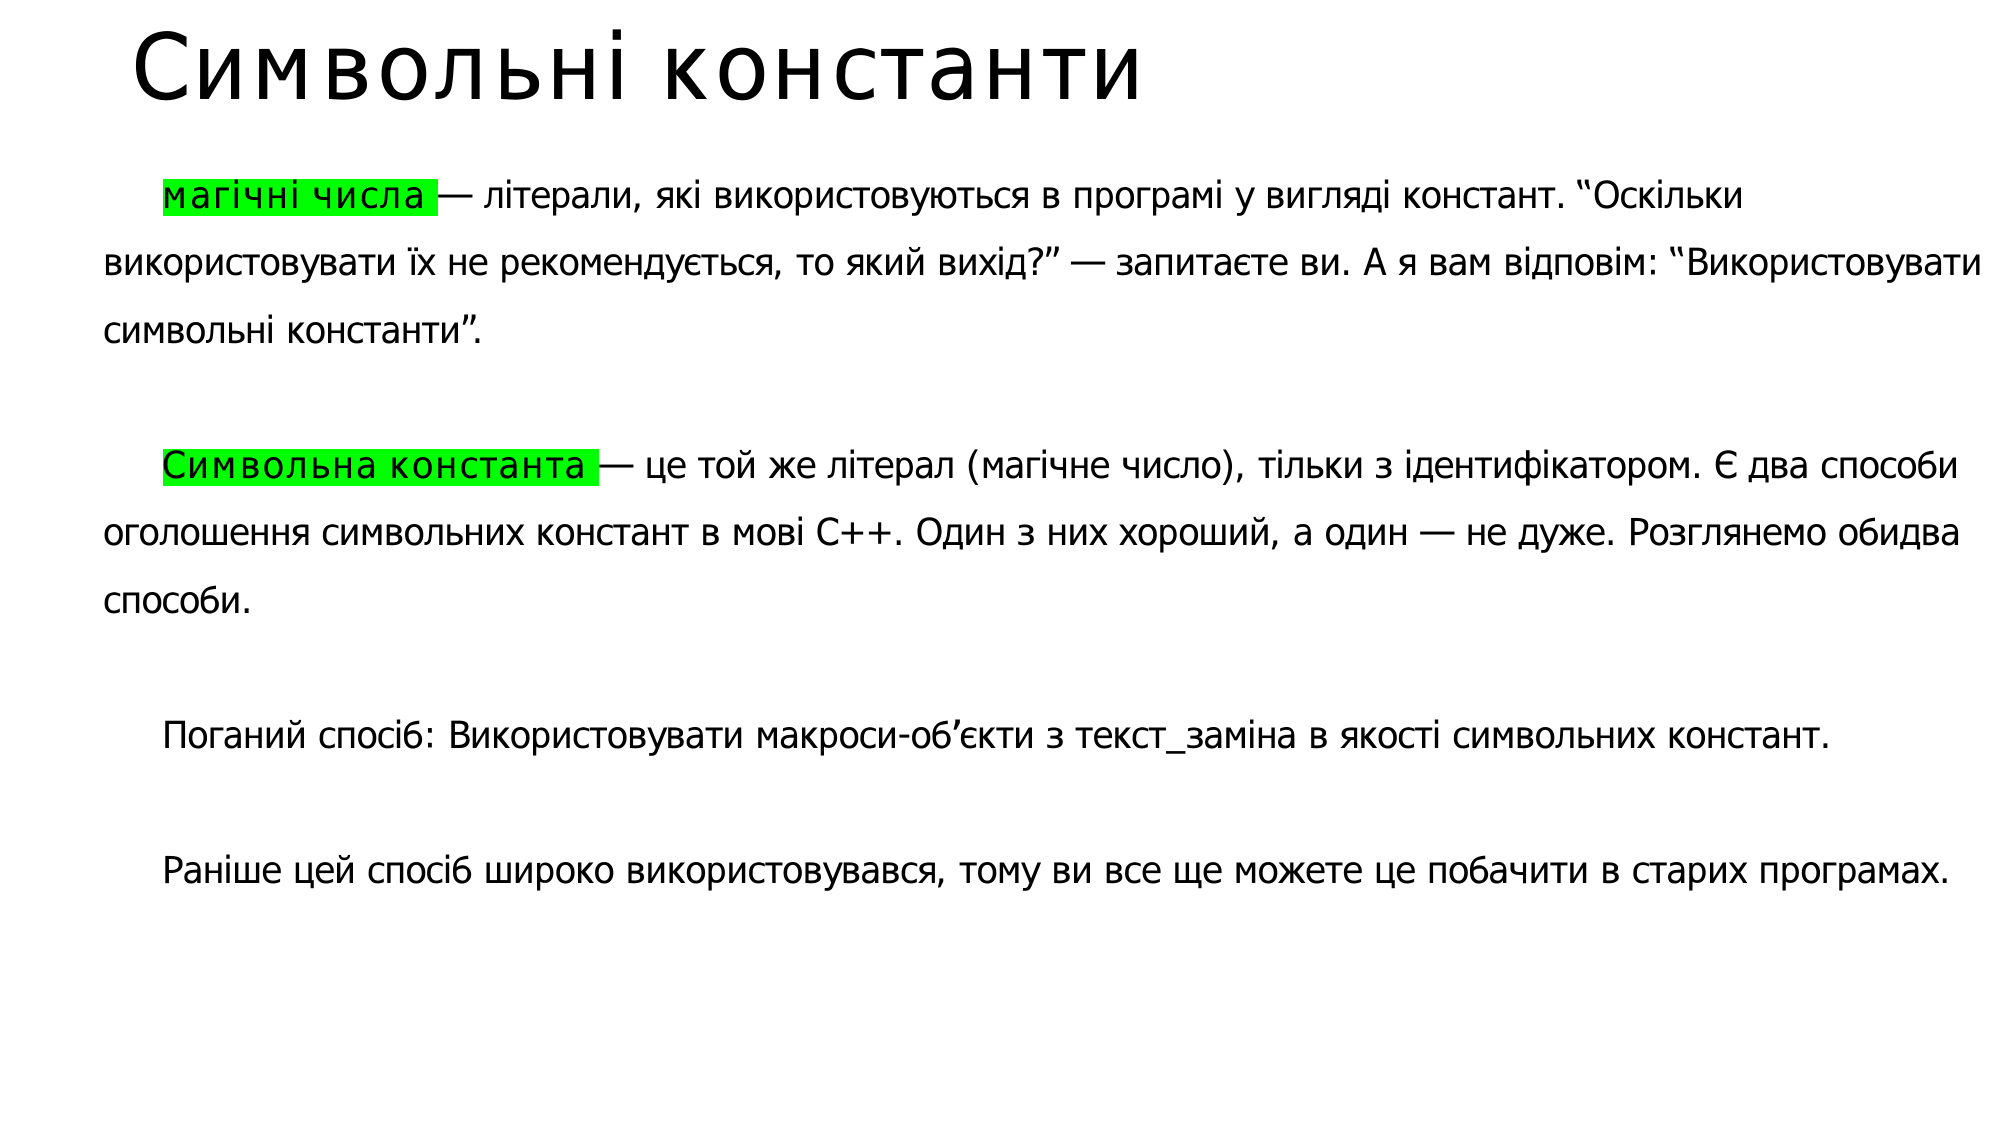

# Символьні константи
магічні числа — літерали, які використовуються в програмі у вигляді констант. “Оскільки використовувати їх не рекомендується, то який вихід?” — запитаєте ви. А я вам відповім: “Використовувати символьні константи”.

Символьна константа — це той же літерал (магічне число), тільки з ідентифікатором. Є два способи оголошення символьних констант в мові C++. Один з них хороший, а один — не дуже. Розглянемо обидва способи.

Поганий спосіб: Використовувати макроси-об’єкти з текст_заміна в якості символьних констант.

Раніше цей спосіб широко використовувався, тому ви все ще можете це побачити в старих програмах.